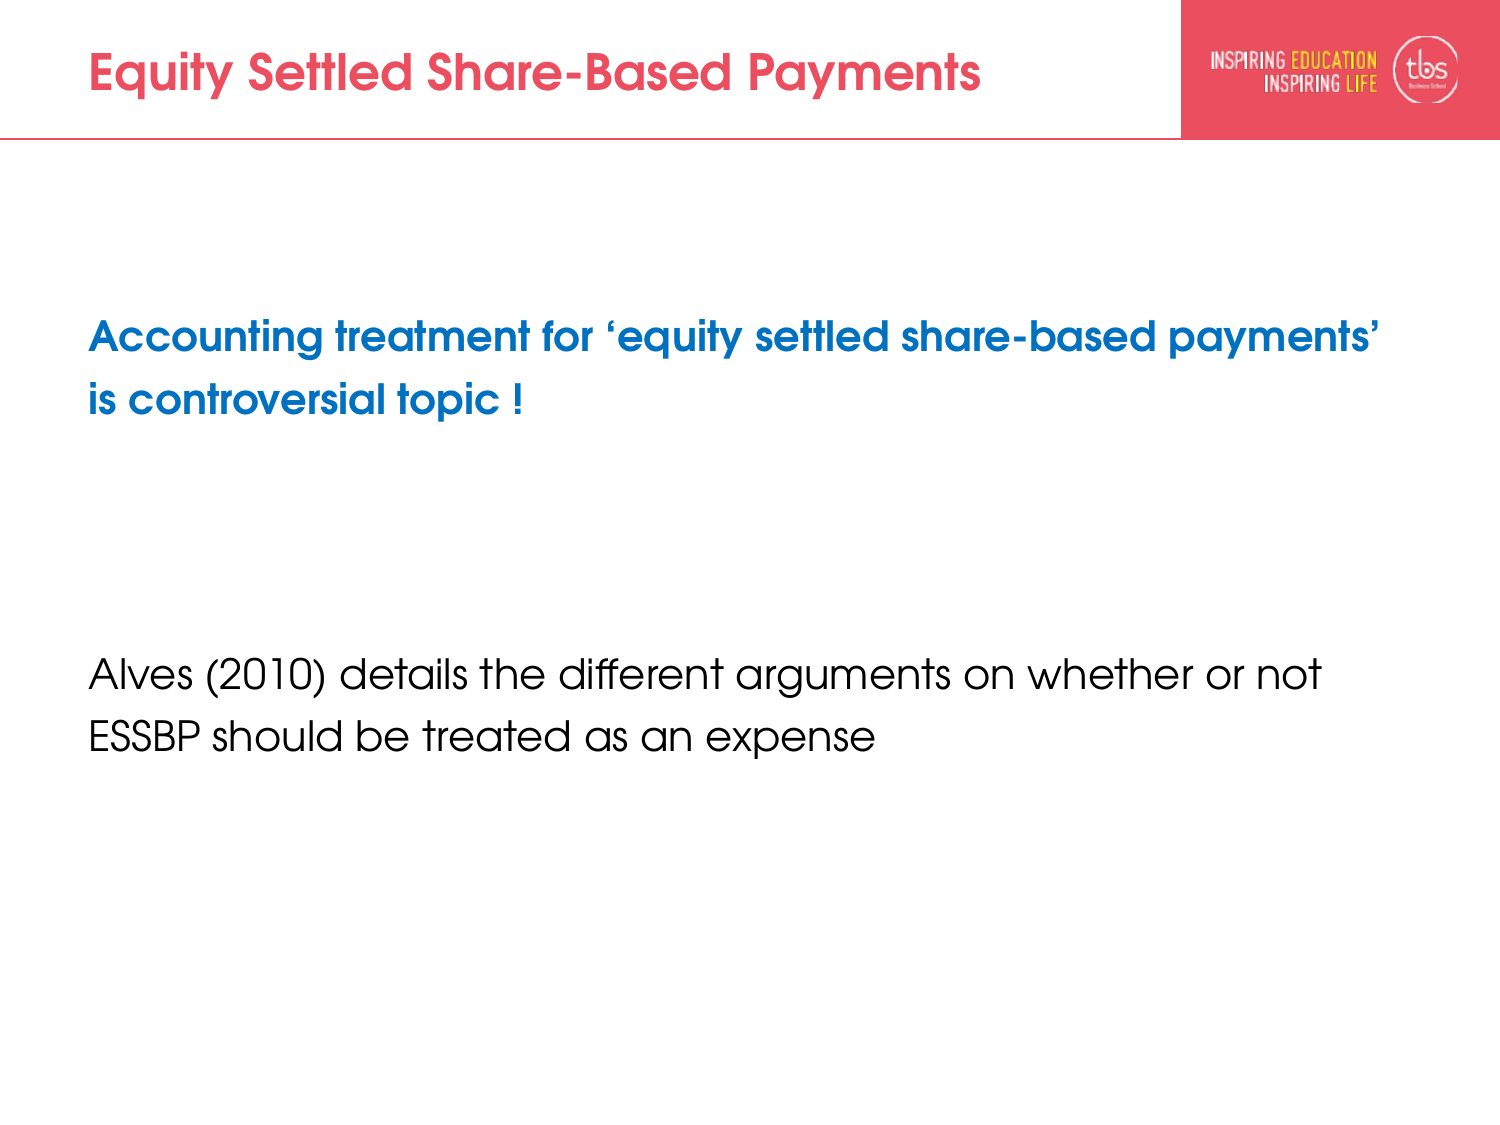

# Equity Settled Share-Based Payments

Accounting treatment for ‘equity settled share-based payments’ is controversial topic !

Alves (2010) details the different arguments on whether or not ESSBP should be treated as an expense